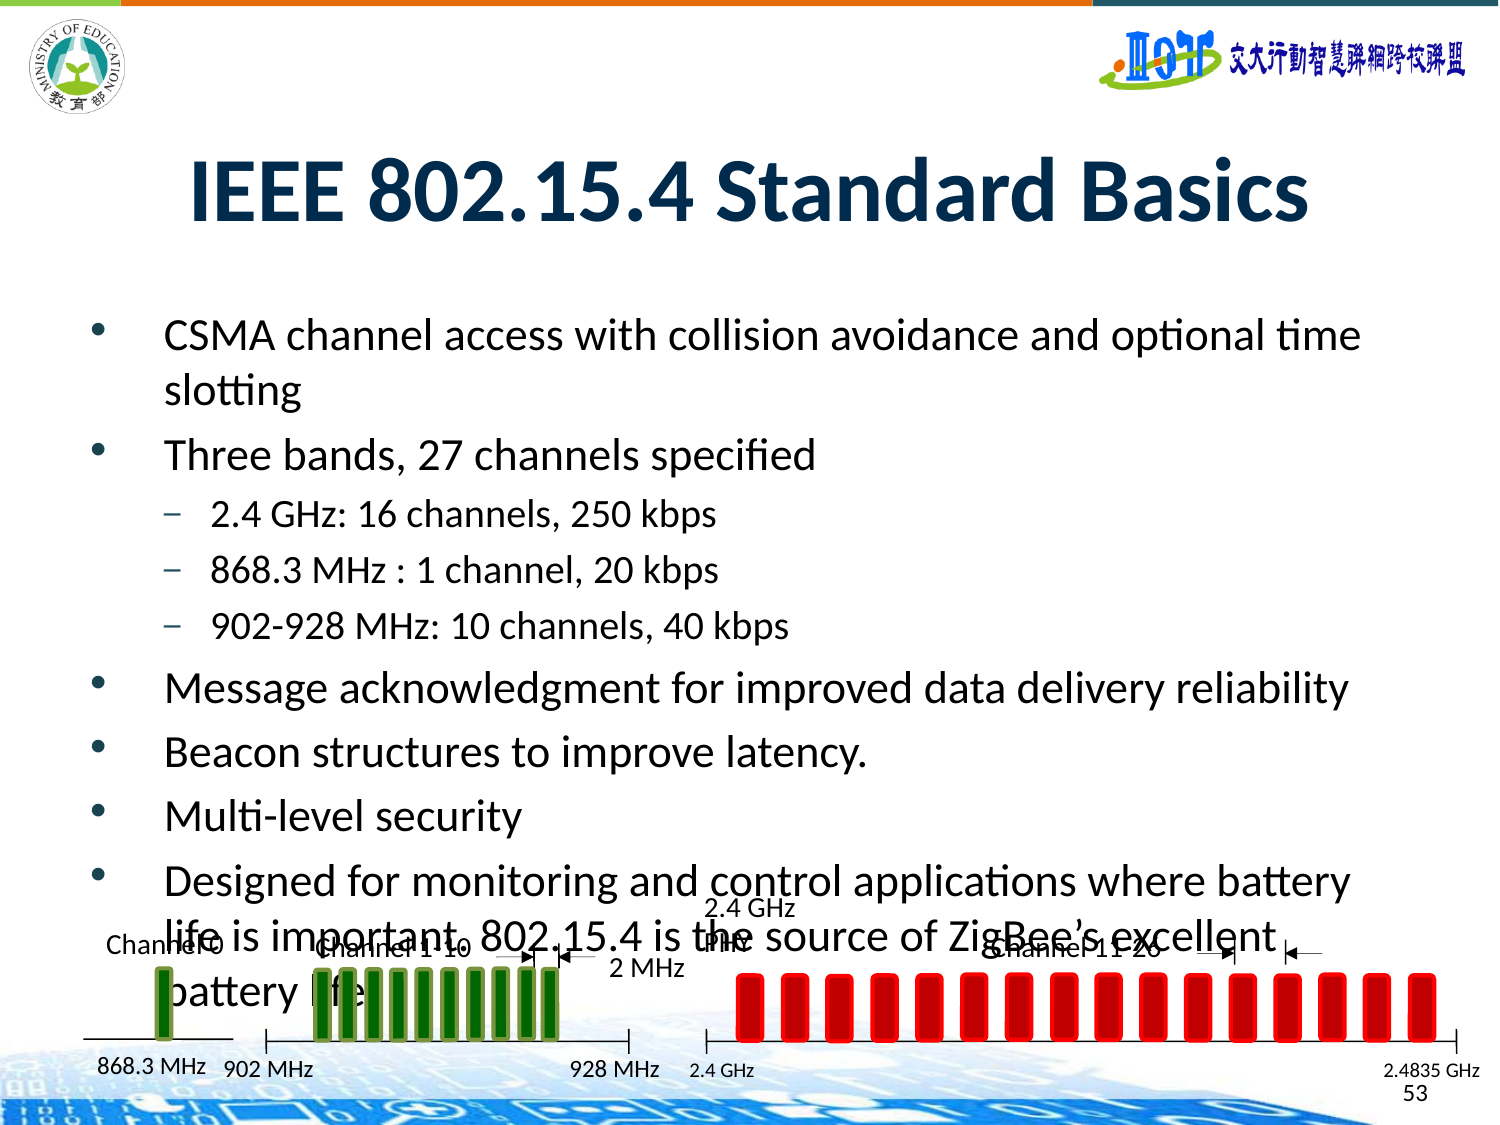

# IEEE 802.15.4 Standard Basics
CSMA channel access with collision avoidance and optional time slotting
Three bands, 27 channels specified
2.4 GHz: 16 channels, 250 kbps
868.3 MHz : 1 channel, 20 kbps
902-928 MHz: 10 channels, 40 kbps
Message acknowledgment for improved data delivery reliability
Beacon structures to improve latency.
Multi-level security
Designed for monitoring and control applications where battery life is important. 802.15.4 is the source of ZigBee’s excellent battery life.
2.4 GHz
PHY
Channel 11-26

2.4 GHz
2.4835 GHz
Channel 0

868.3 MHz
Channel 1-10
2 MHz

902 MHz
928 MHz

53